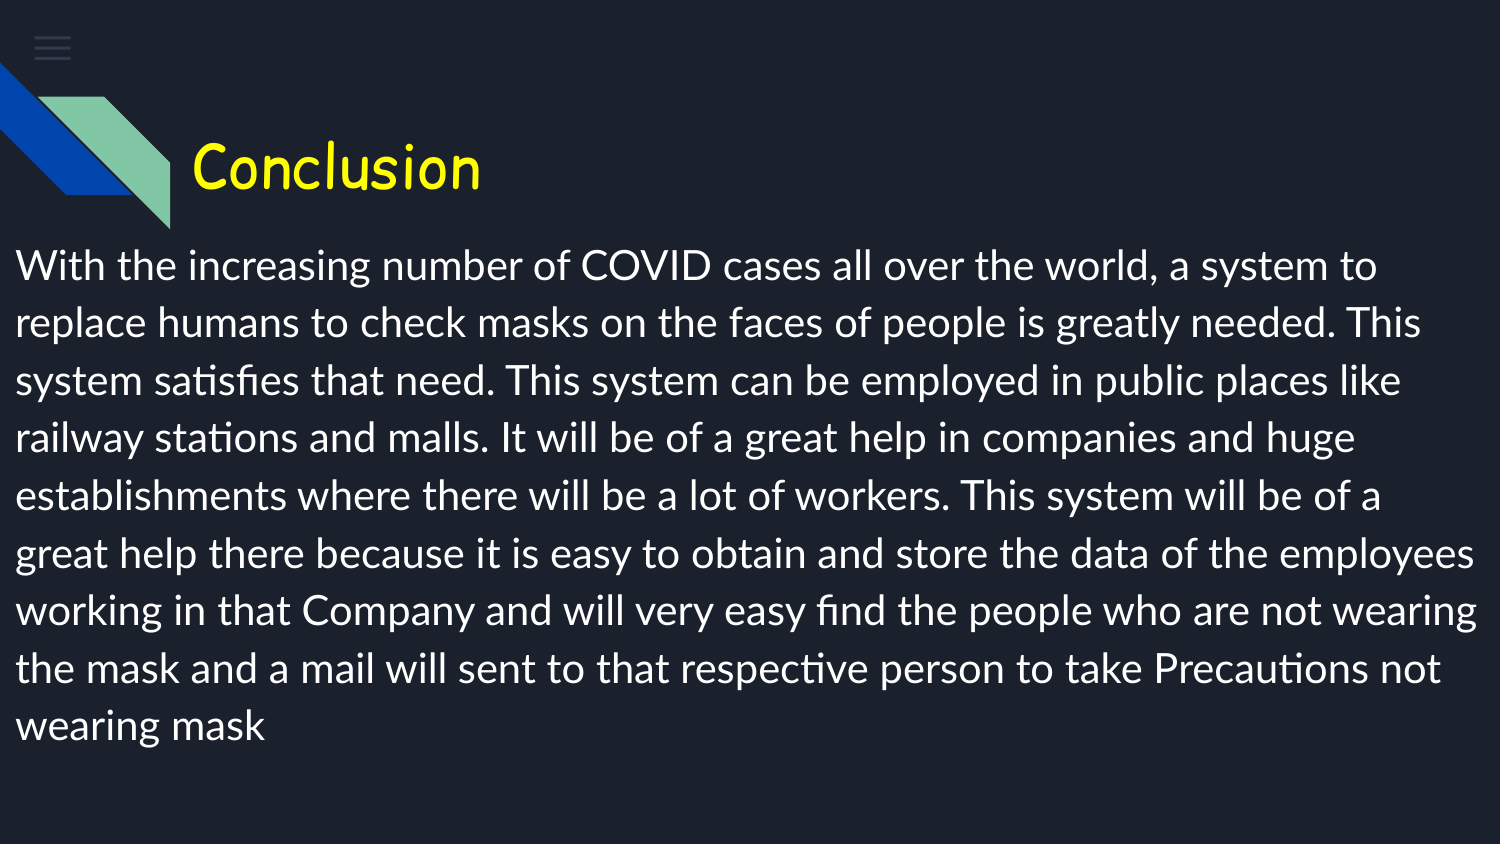

# Conclusion
With the increasing number of COVID cases all over the world, a system to replace humans to check masks on the faces of people is greatly needed. This system satisfies that need. This system can be employed in public places like railway stations and malls. It will be of a great help in companies and huge establishments where there will be a lot of workers. This system will be of a great help there because it is easy to obtain and store the data of the employees working in that Company and will very easy find the people who are not wearing the mask and a mail will sent to that respective person to take Precautions not wearing mask